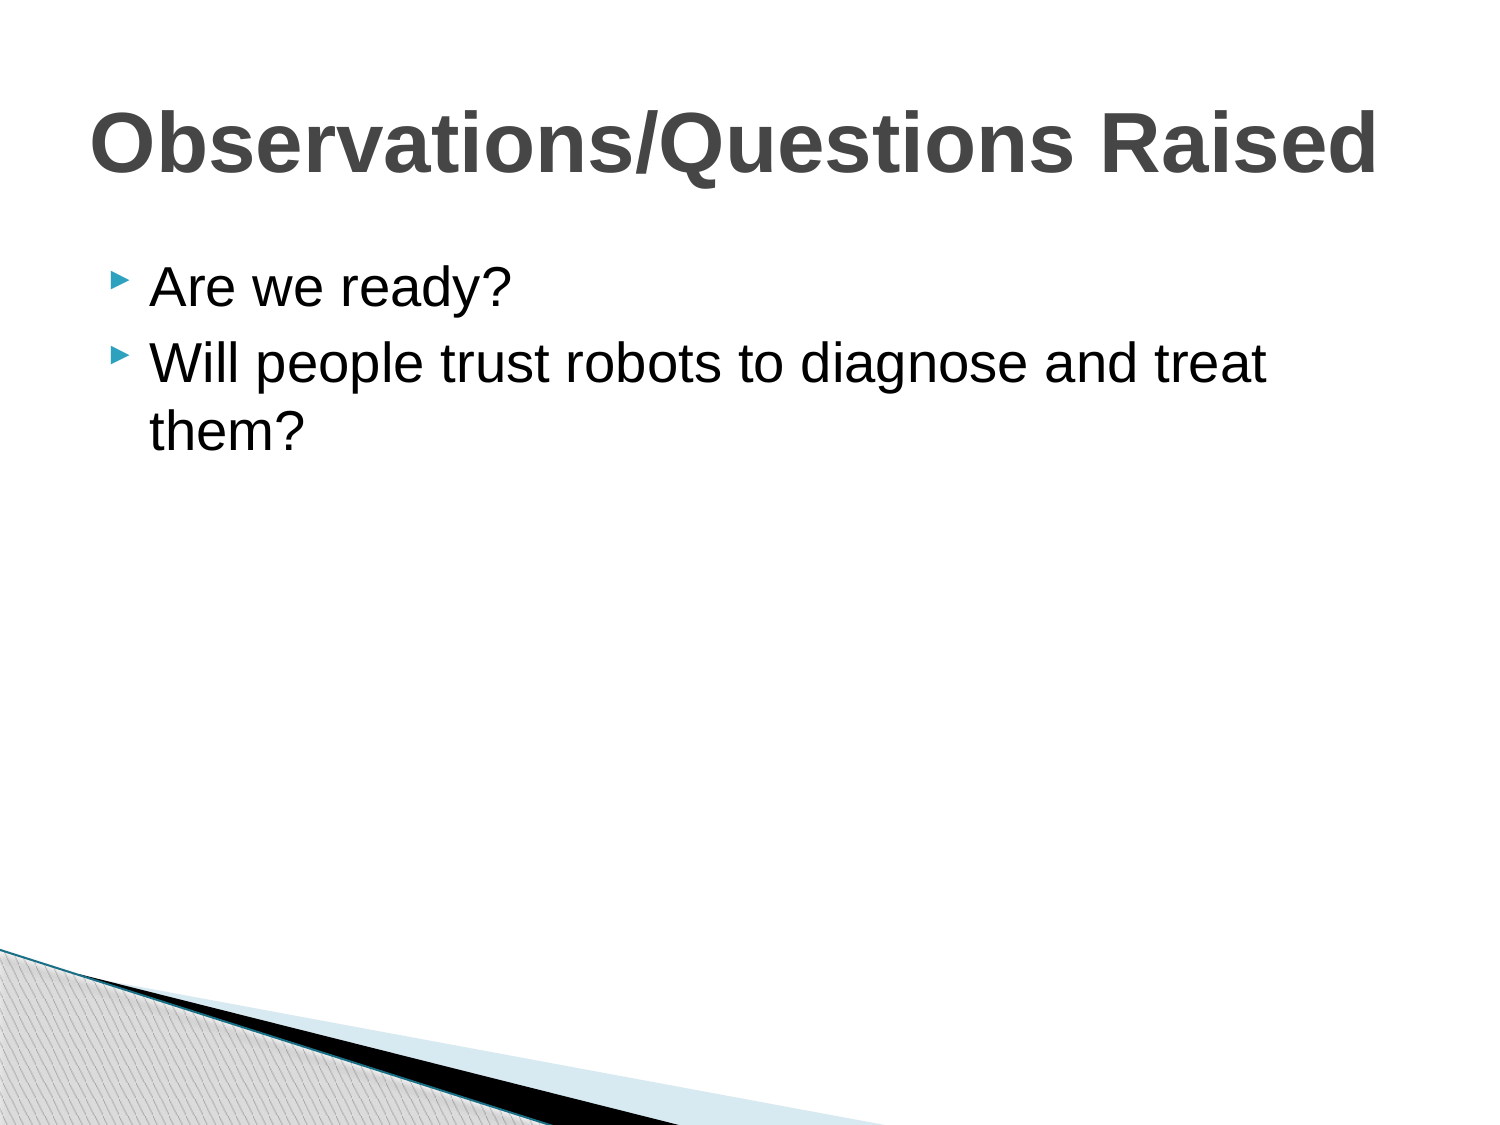

# Observations/Questions Raised
Are we ready?
Will people trust robots to diagnose and treat them?